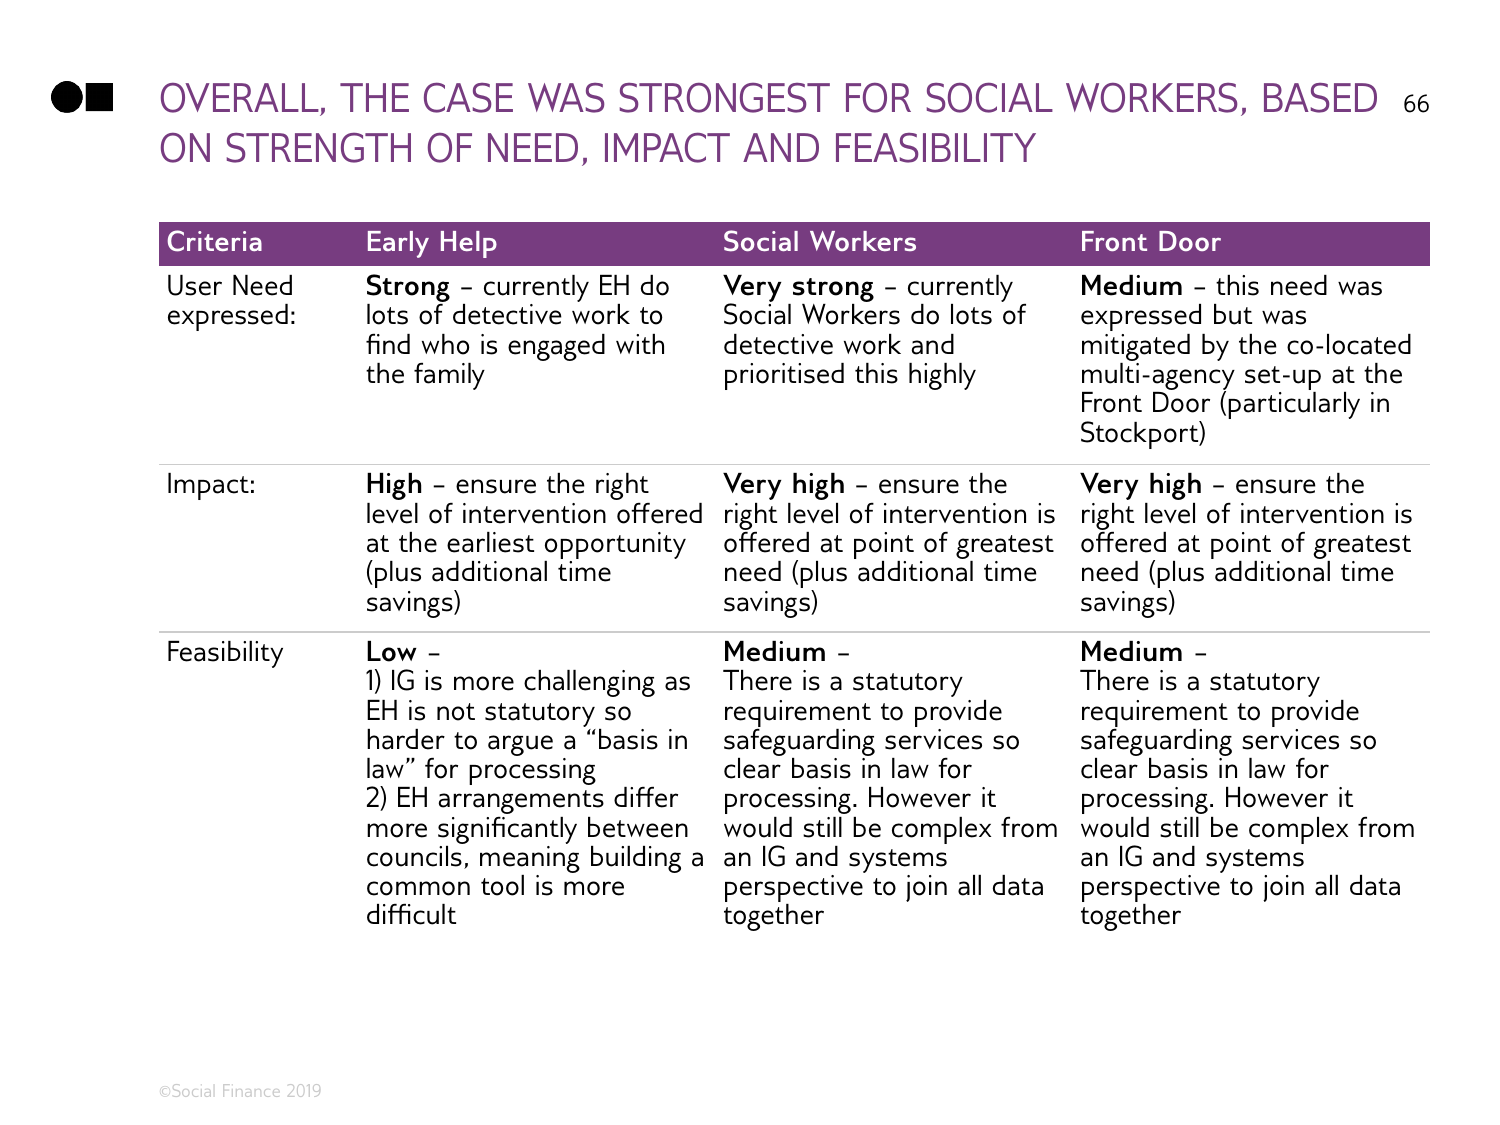

# Overall, the case was strongest for social workers, based on strength of need, impact and feasibility
66
| Criteria | Early Help | Social Workers | Front Door |
| --- | --- | --- | --- |
| User Need expressed: | Strong – currently EH do lots of detective work to find who is engaged with the family | Very strong – currently Social Workers do lots of detective work and prioritised this highly | Medium – this need was expressed but was mitigated by the co-located multi-agency set-up at the Front Door (particularly in Stockport) |
| Impact: | High – ensure the right level of intervention offered at the earliest opportunity (plus additional time savings) | Very high – ensure the right level of intervention is offered at point of greatest need (plus additional time savings) | Very high – ensure the right level of intervention is offered at point of greatest need (plus additional time savings) |
| Feasibility | Low – 1) IG is more challenging as EH is not statutory so harder to argue a “basis in law” for processing 2) EH arrangements differ more significantly between councils, meaning building a common tool is more difficult | Medium – There is a statutory requirement to provide safeguarding services so clear basis in law for processing. However it would still be complex from an IG and systems perspective to join all data together | Medium – There is a statutory requirement to provide safeguarding services so clear basis in law for processing. However it would still be complex from an IG and systems perspective to join all data together |